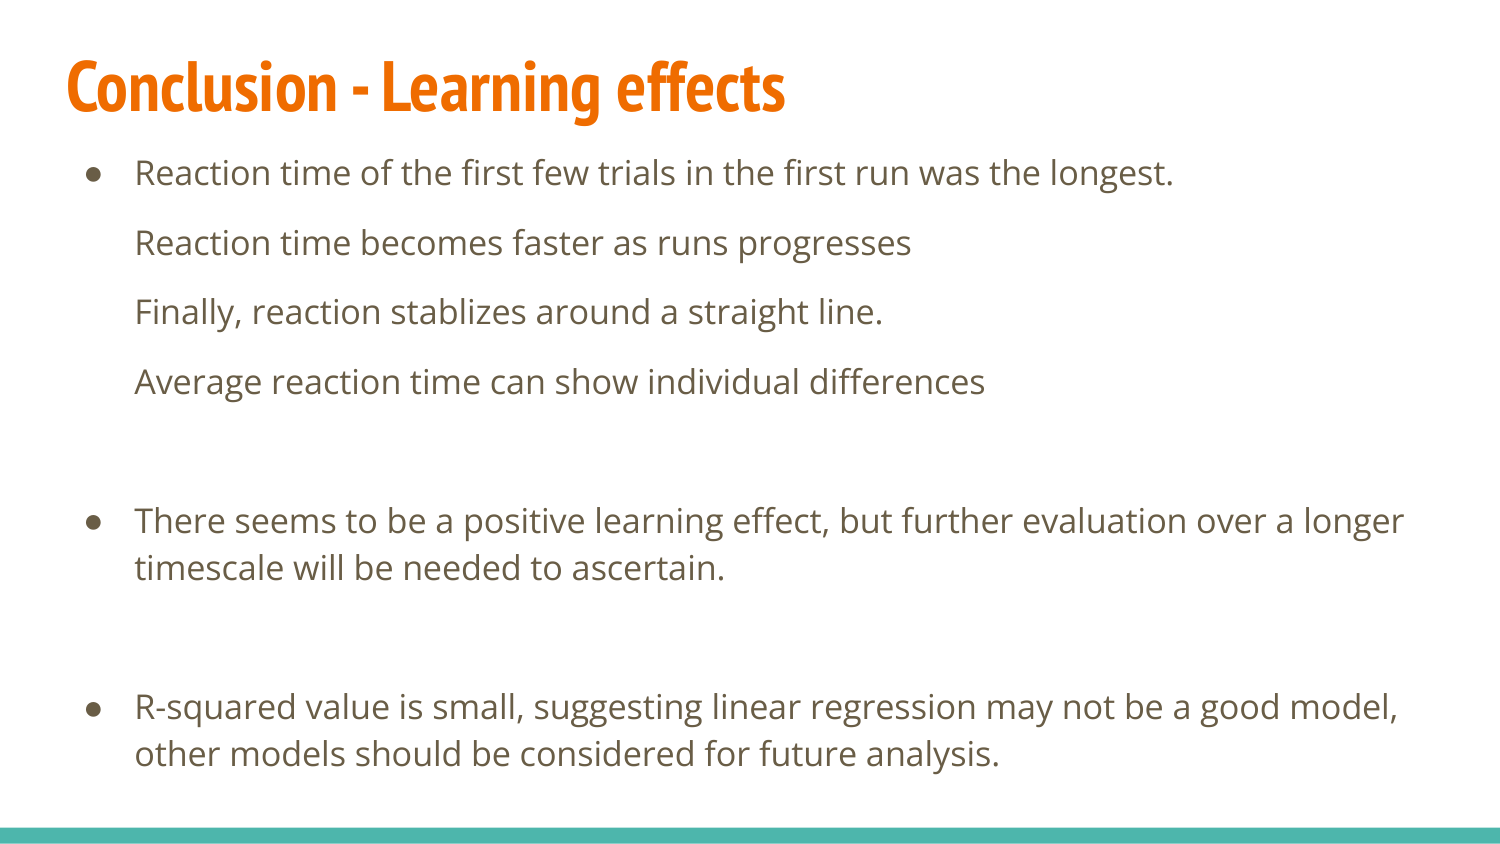

# Conclusion - Learning effects
Reaction time of the first few trials in the first run was the longest.
Reaction time becomes faster as runs progresses
Finally, reaction stablizes around a straight line.
Average reaction time can show individual differences

There seems to be a positive learning effect, but further evaluation over a longer timescale will be needed to ascertain.

R-squared value is small, suggesting linear regression may not be a good model, other models should be considered for future analysis.